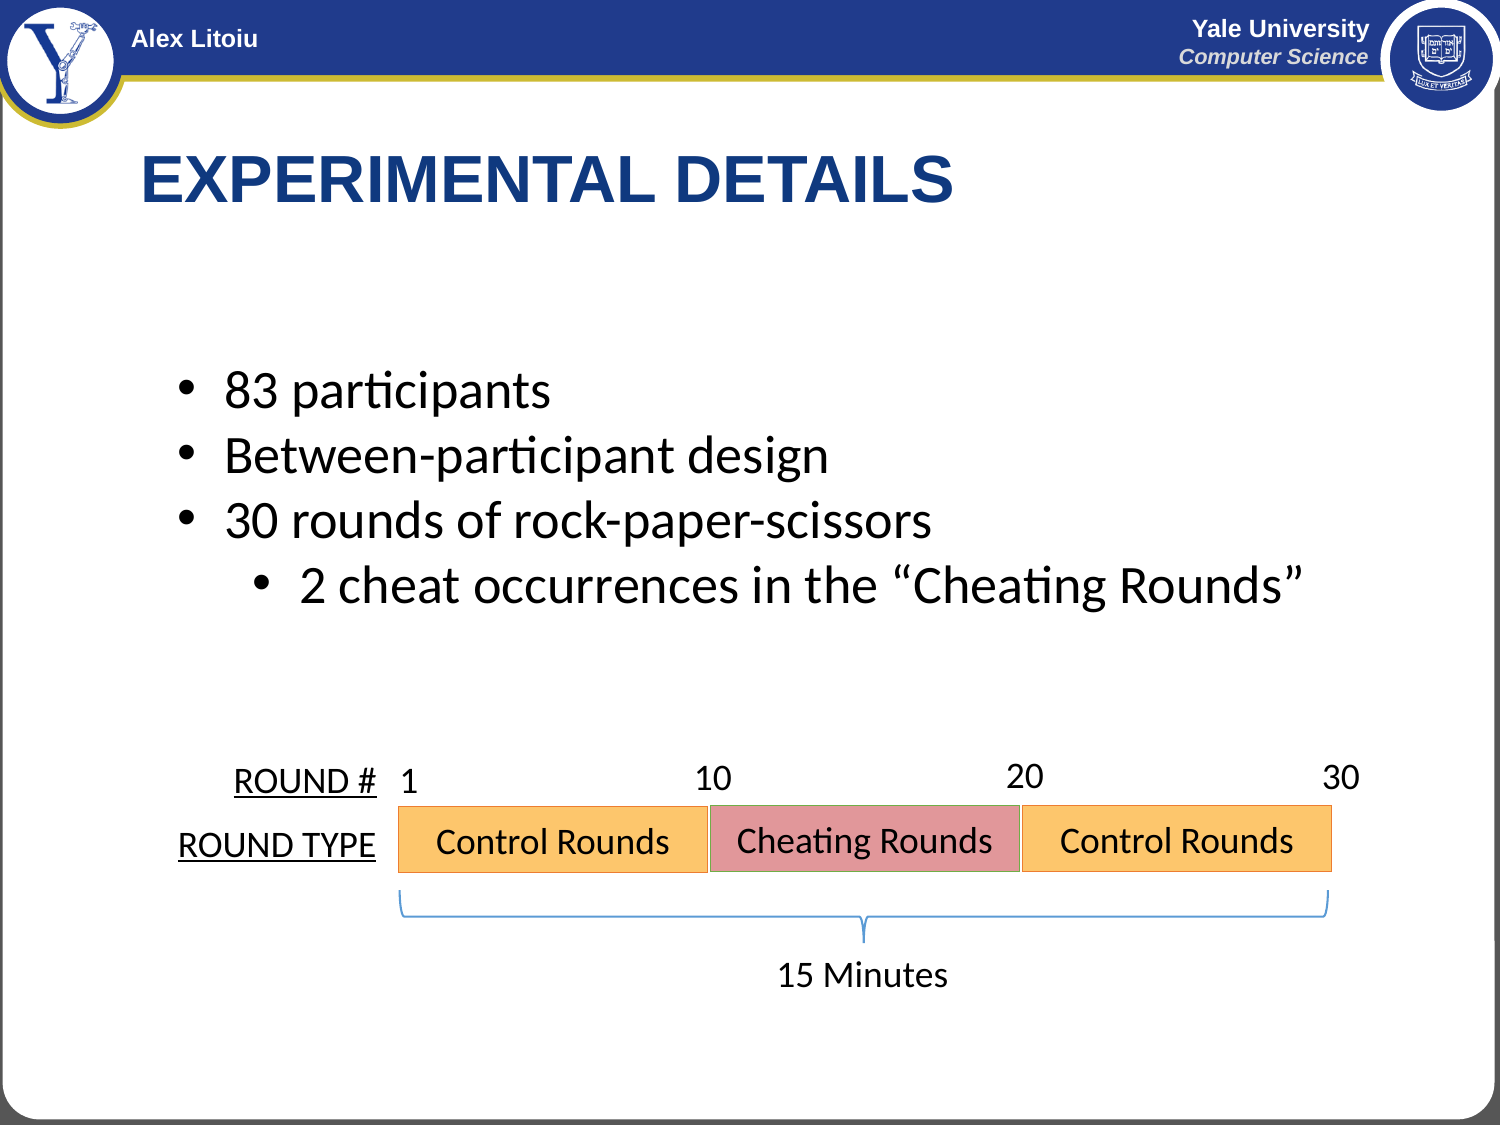

Experimental Details
83 participants
Between-participant design
30 rounds of rock-paper-scissors
2 cheat occurrences in the “Cheating Rounds”

20
30
10
ROUND #
1
Cheating Rounds
Control Rounds
Control Rounds
ROUND TYPE
15 Minutes